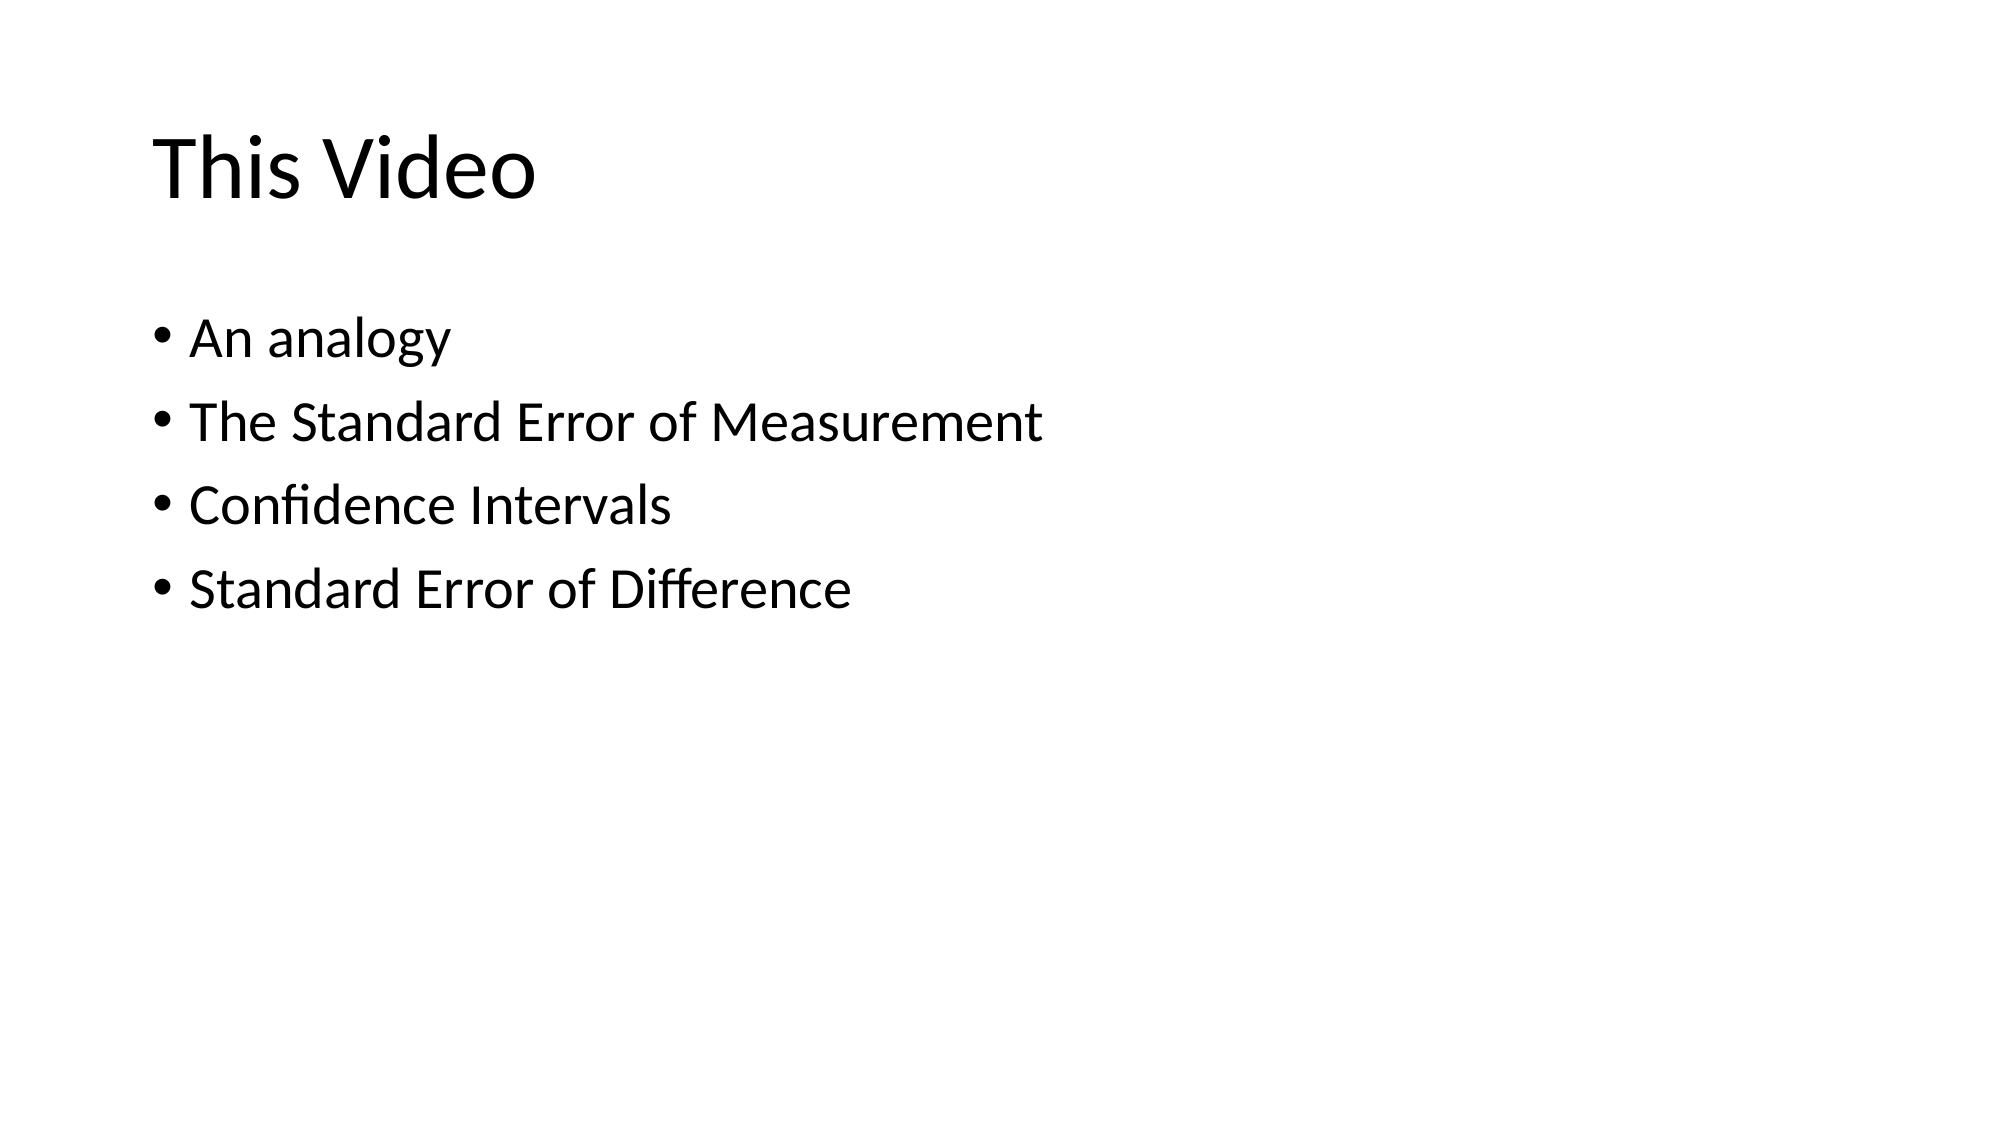

# This Video
An analogy
The Standard Error of Measurement
Confidence Intervals
Standard Error of Difference